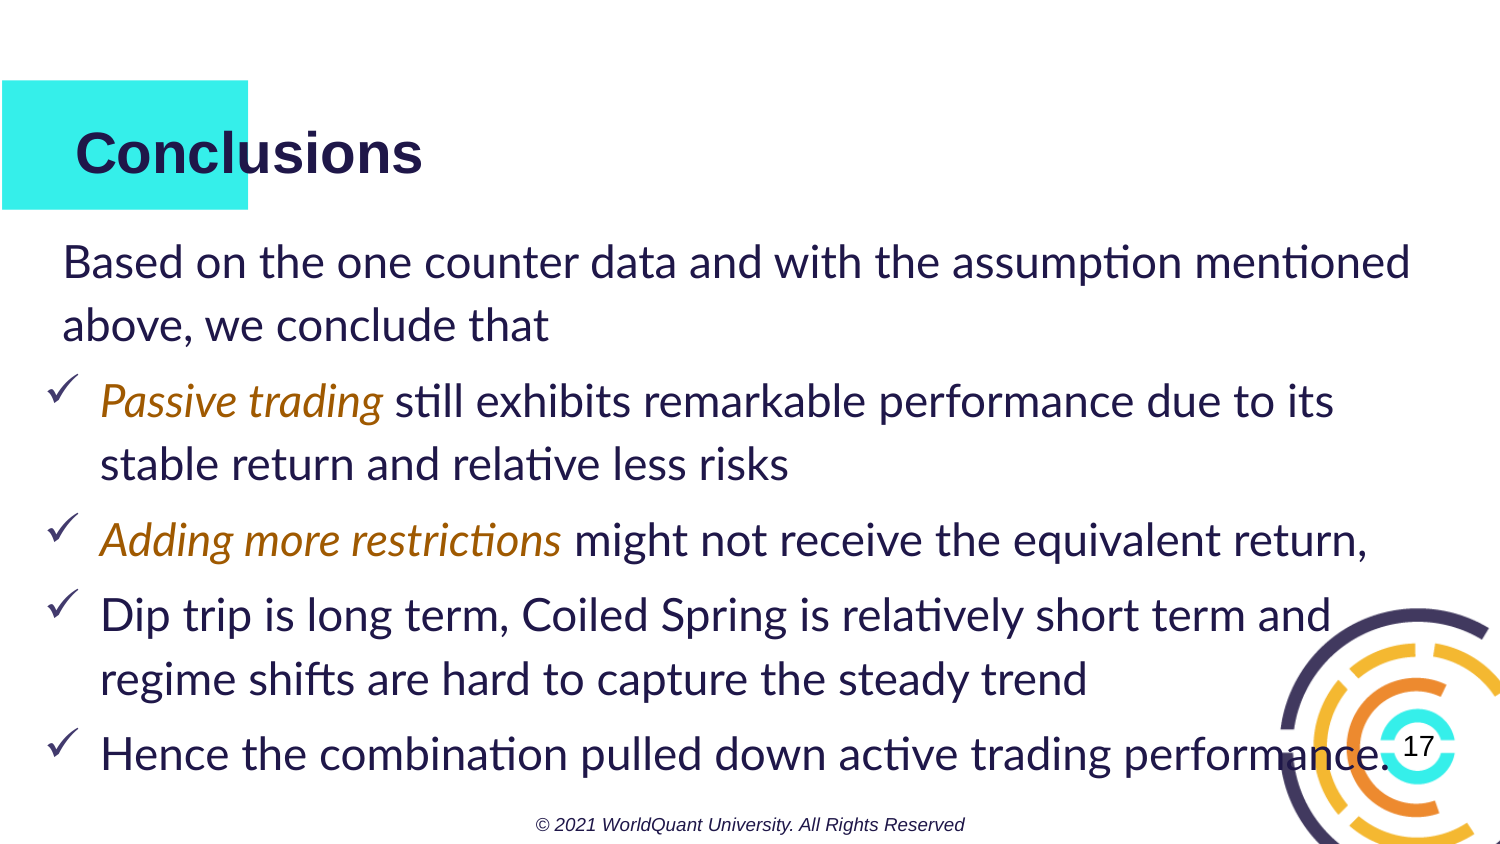

# Conclusions
Based on the one counter data and with the assumption mentioned above, we conclude that
Passive trading still exhibits remarkable performance due to its stable return and relative less risks
Adding more restrictions might not receive the equivalent return,
Dip trip is long term, Coiled Spring is relatively short term and regime shifts are hard to capture the steady trend
Hence the combination pulled down active trading performance.